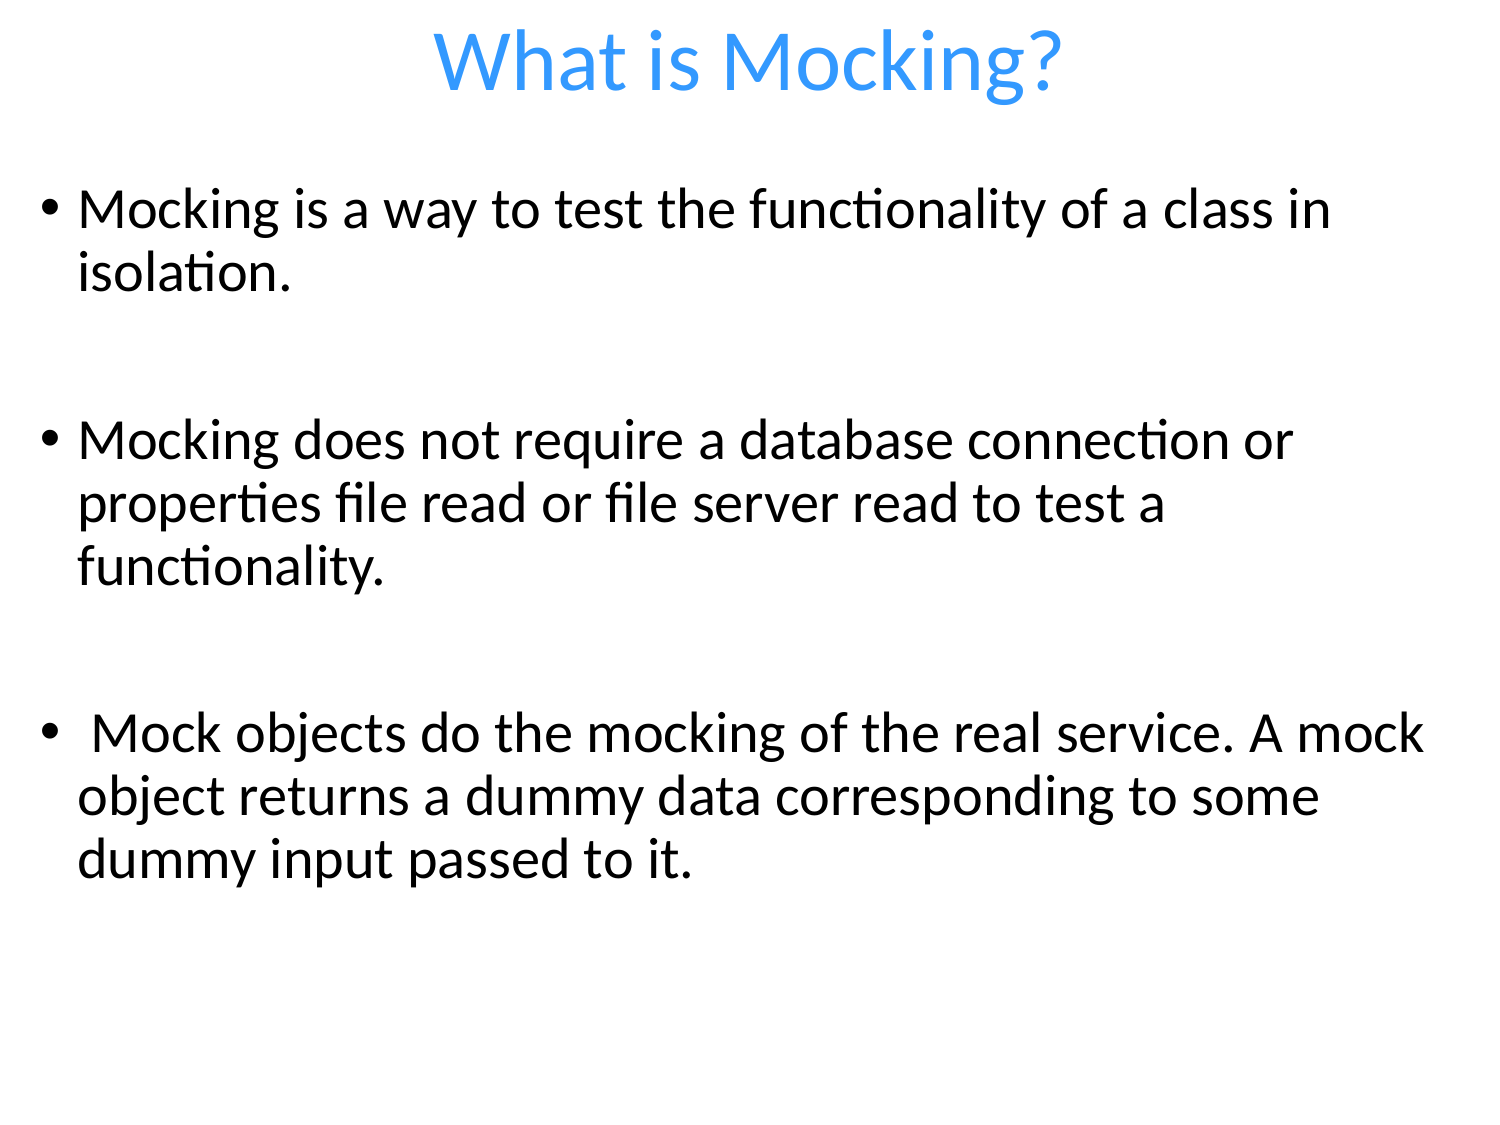

# What is Mocking?
Mocking is a way to test the functionality of a class in isolation.

Mocking does not require a database connection or properties file read or file server read to test a functionality.

 Mock objects do the mocking of the real service. A mock object returns a dummy data corresponding to some dummy input passed to it.